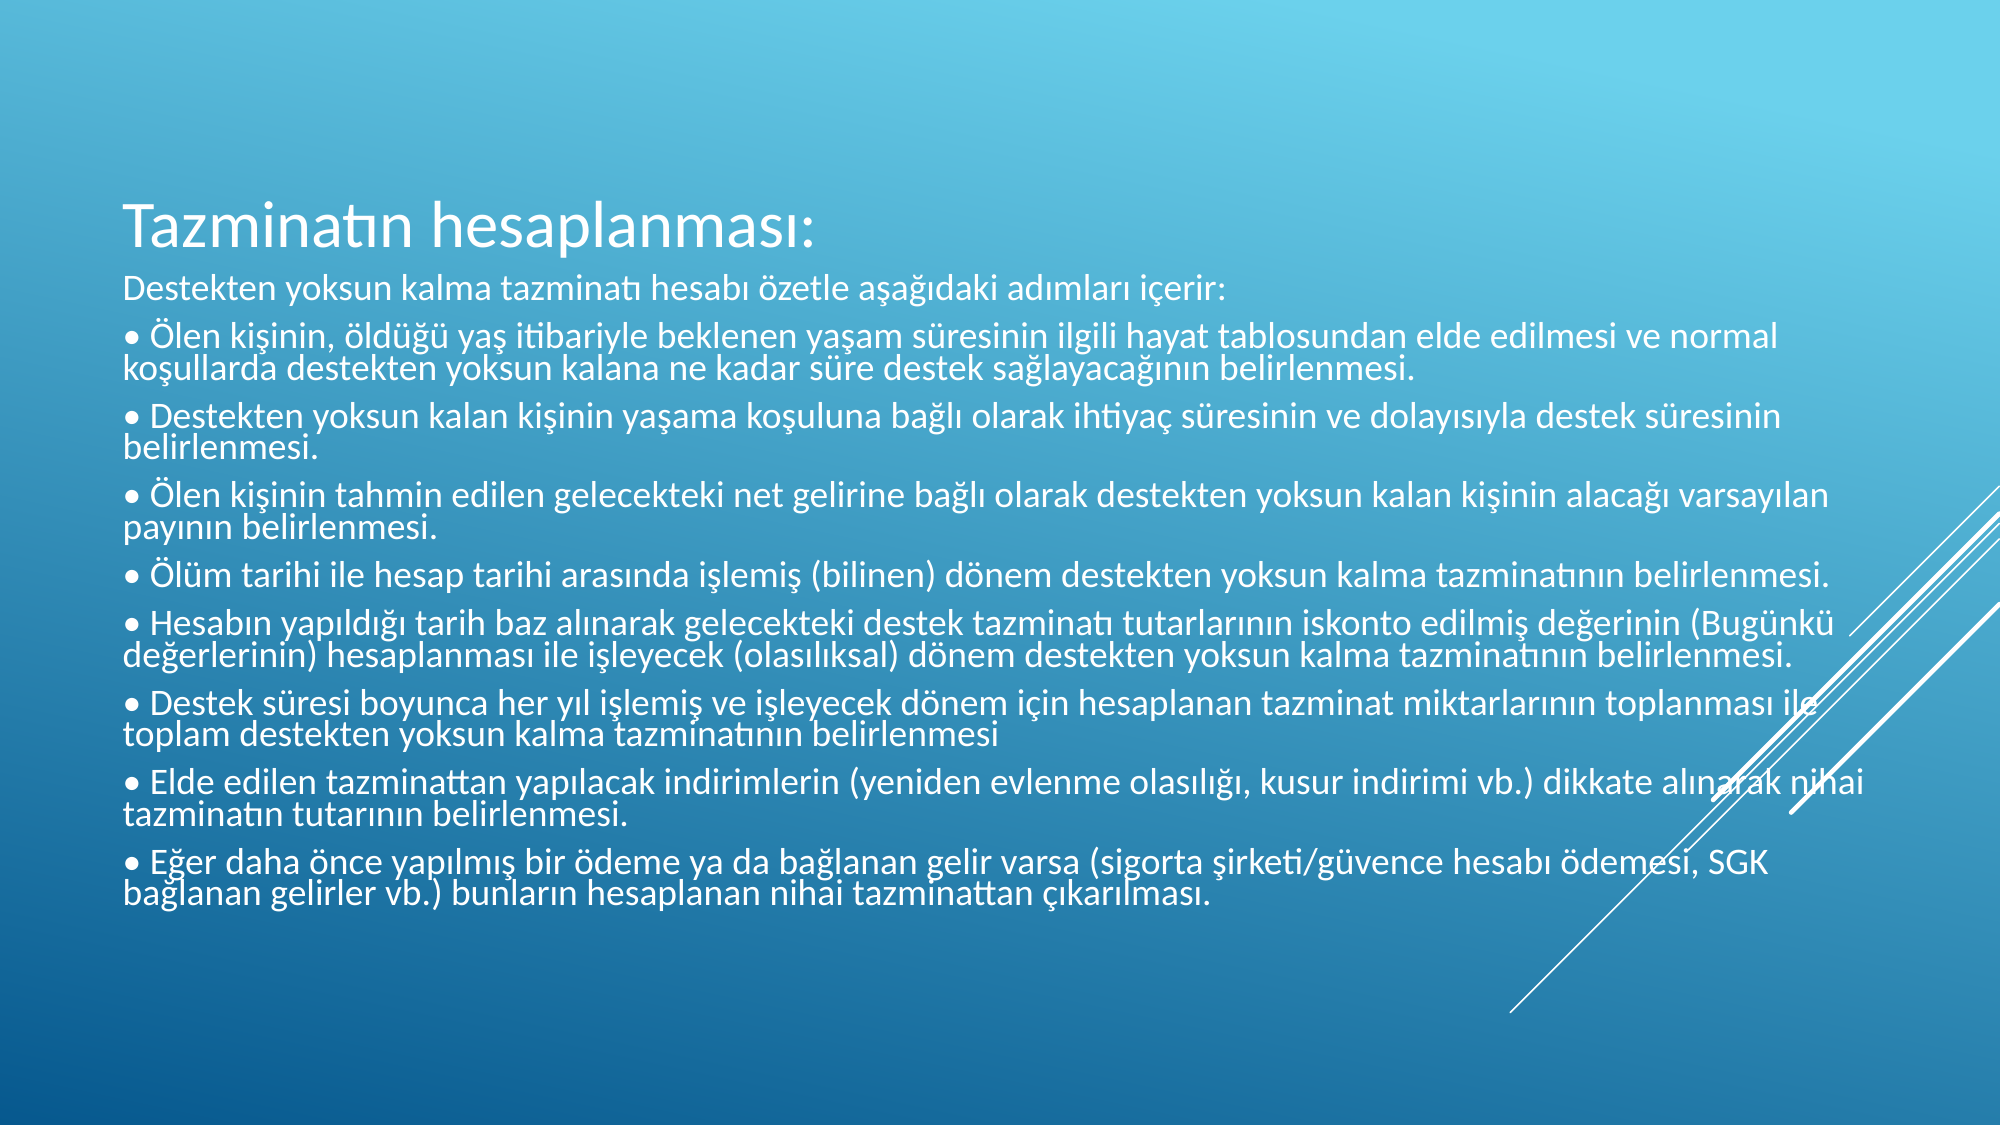

Tazminatın hesaplanması:
Destekten yoksun kalma tazminatı hesabı özetle aşağıdaki adımları içerir:
• Ölen kişinin, öldüğü yaş itibariyle beklenen yaşam süresinin ilgili hayat tablosundan elde edilmesi ve normal koşullarda destekten yoksun kalana ne kadar süre destek sağlayacağının belirlenmesi.
• Destekten yoksun kalan kişinin yaşama koşuluna bağlı olarak ihtiyaç süresinin ve dolayısıyla destek süresinin belirlenmesi.
• Ölen kişinin tahmin edilen gelecekteki net gelirine bağlı olarak destekten yoksun kalan kişinin alacağı varsayılan payının belirlenmesi.
• Ölüm tarihi ile hesap tarihi arasında işlemiş (bilinen) dönem destekten yoksun kalma tazminatının belirlenmesi.
• Hesabın yapıldığı tarih baz alınarak gelecekteki destek tazminatı tutarlarının iskonto edilmiş değerinin (Bugünkü değerlerinin) hesaplanması ile işleyecek (olasılıksal) dönem destekten yoksun kalma tazminatının belirlenmesi.
• Destek süresi boyunca her yıl işlemiş ve işleyecek dönem için hesaplanan tazminat miktarlarının toplanması ile toplam destekten yoksun kalma tazminatının belirlenmesi
• Elde edilen tazminattan yapılacak indirimlerin (yeniden evlenme olasılığı, kusur indirimi vb.) dikkate alınarak nihai tazminatın tutarının belirlenmesi.
• Eğer daha önce yapılmış bir ödeme ya da bağlanan gelir varsa (sigorta şirketi/güvence hesabı ödemesi, SGK bağlanan gelirler vb.) bunların hesaplanan nihai tazminattan çıkarılması.